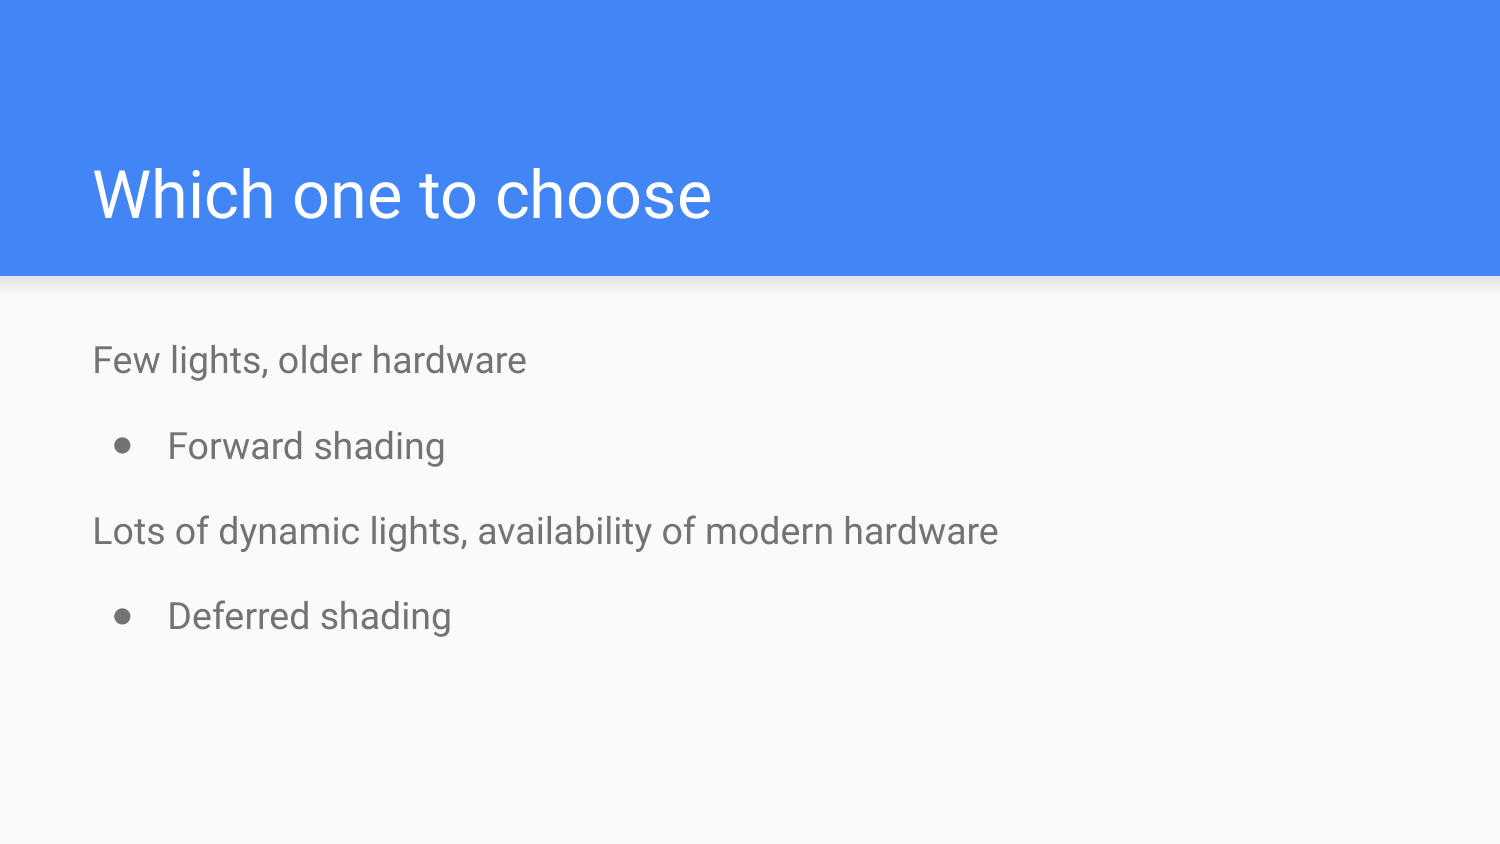

# Which one to choose
Few lights, older hardware
Forward shading
Lots of dynamic lights, availability of modern hardware
Deferred shading